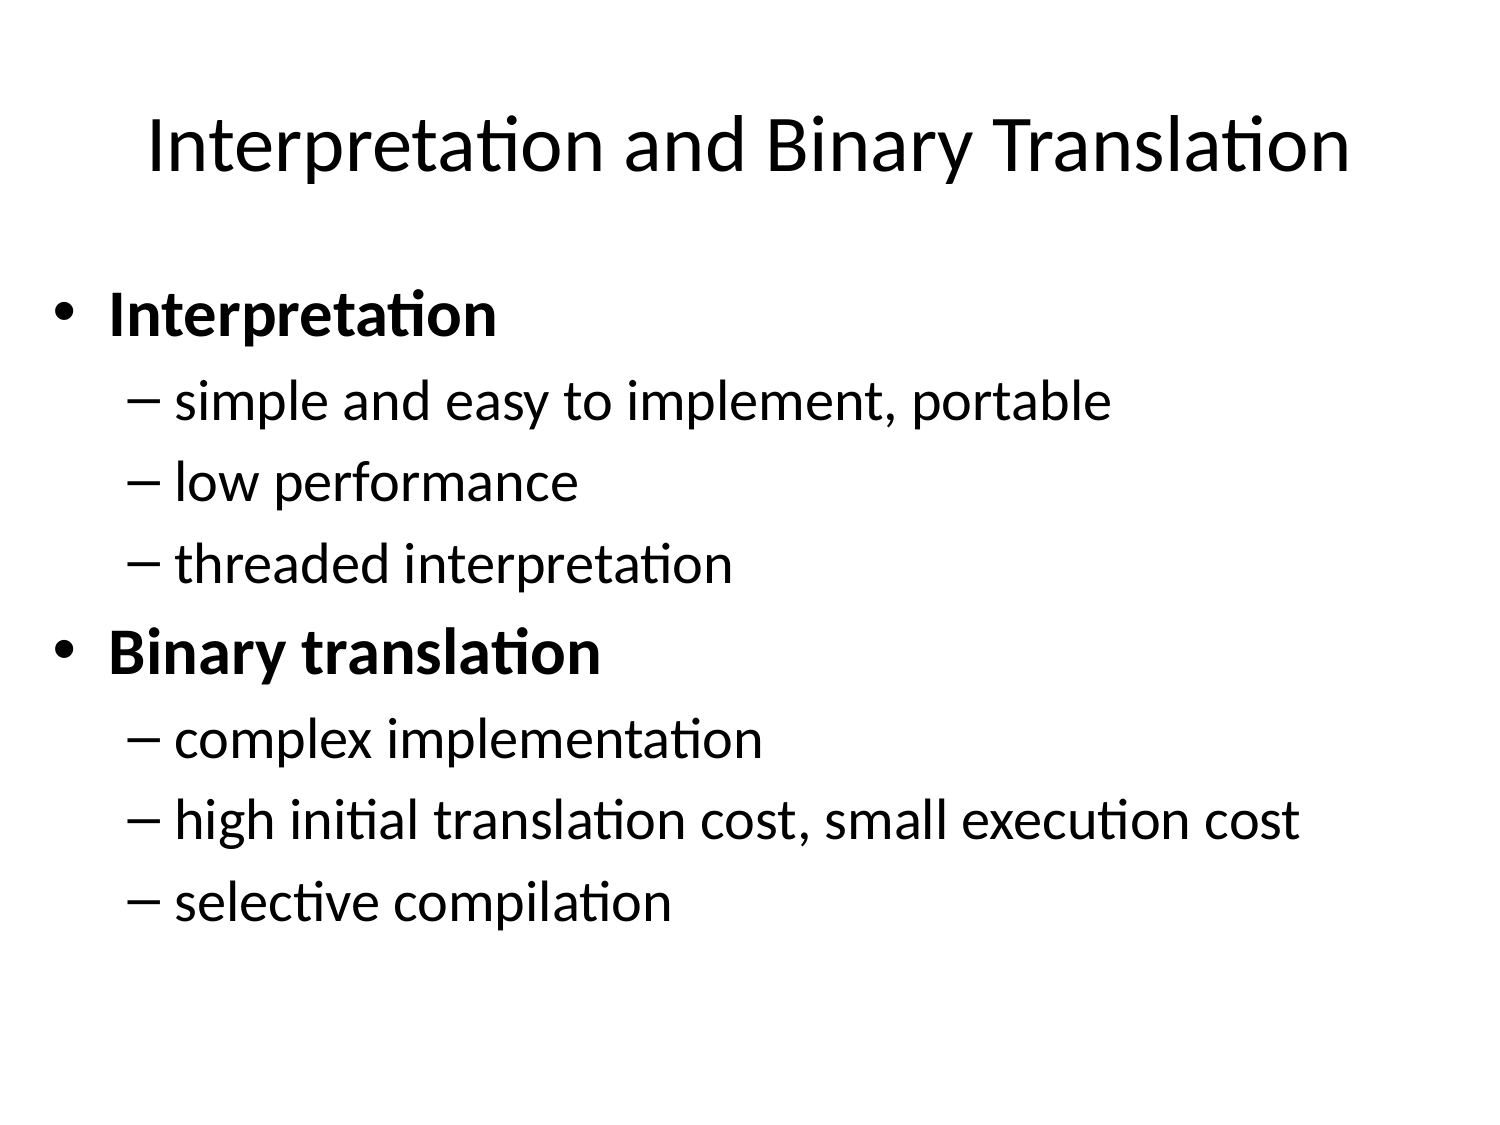

# Interpretation and Binary Translation
Interpretation
simple and easy to implement, portable
low performance
threaded interpretation
Binary translation
complex implementation
high initial translation cost, small execution cost
selective compilation